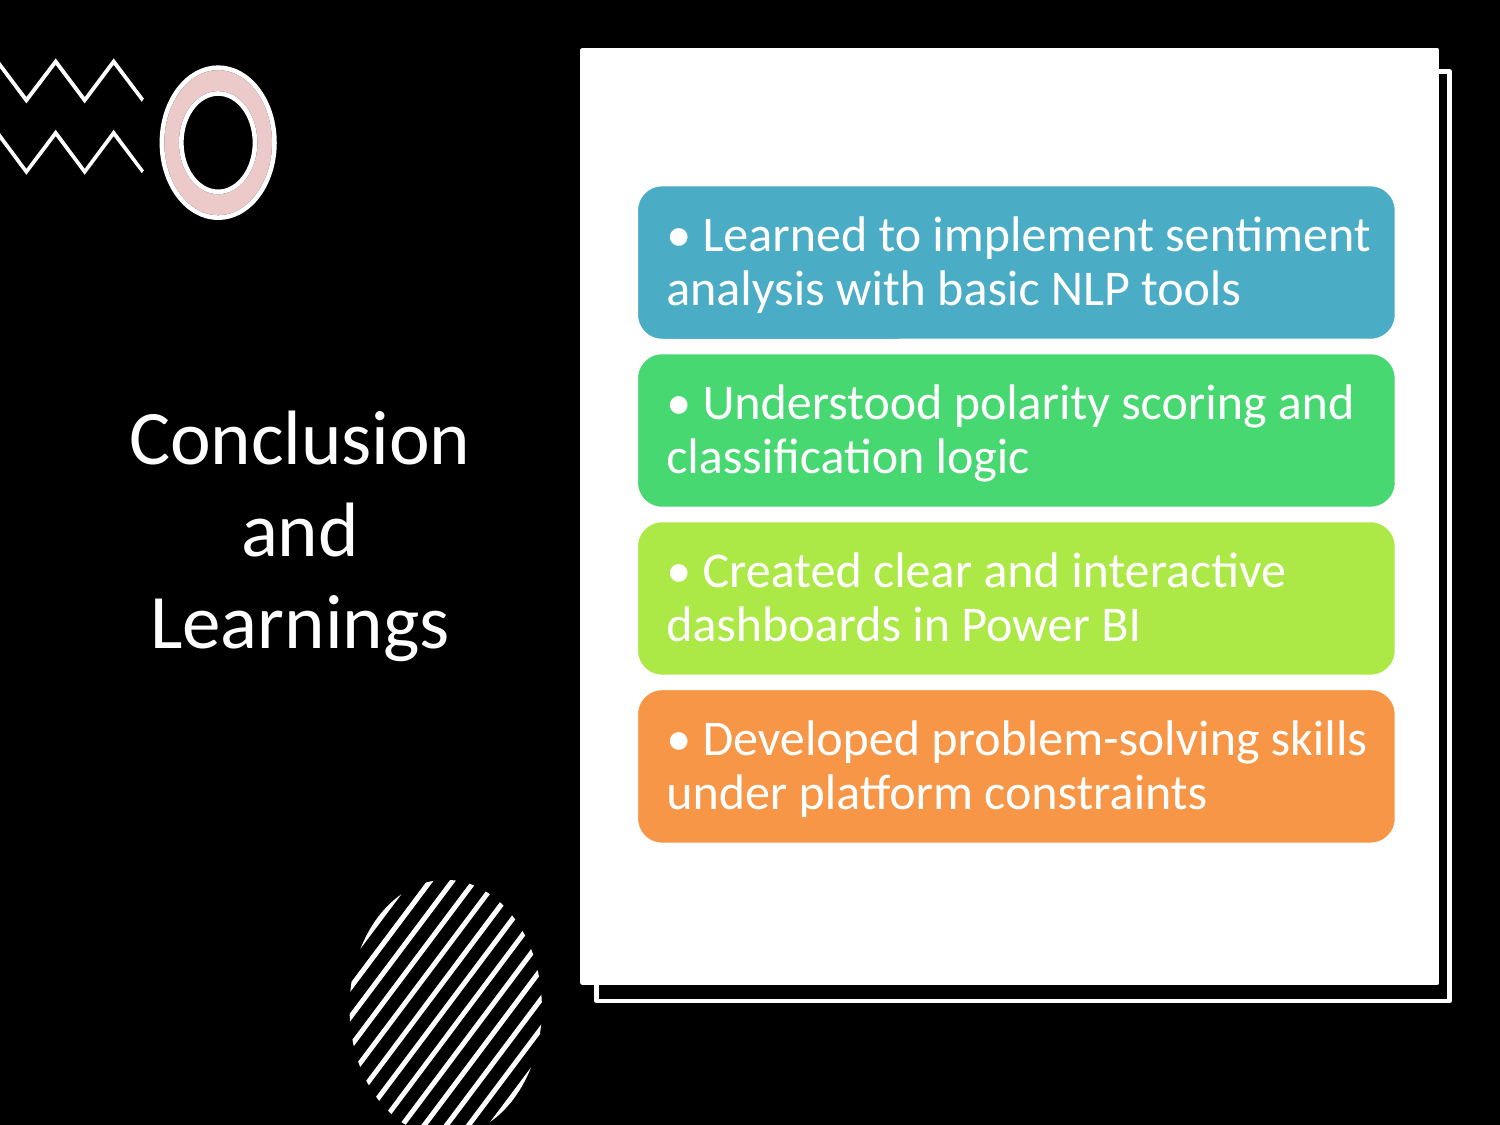

• Learned to implement sentiment analysis with basic NLP tools
• Understood polarity scoring and classification logic
• Created clear and interactive dashboards in Power BI
• Developed problem-solving skills under platform constraints

# Conclusion and Learnings